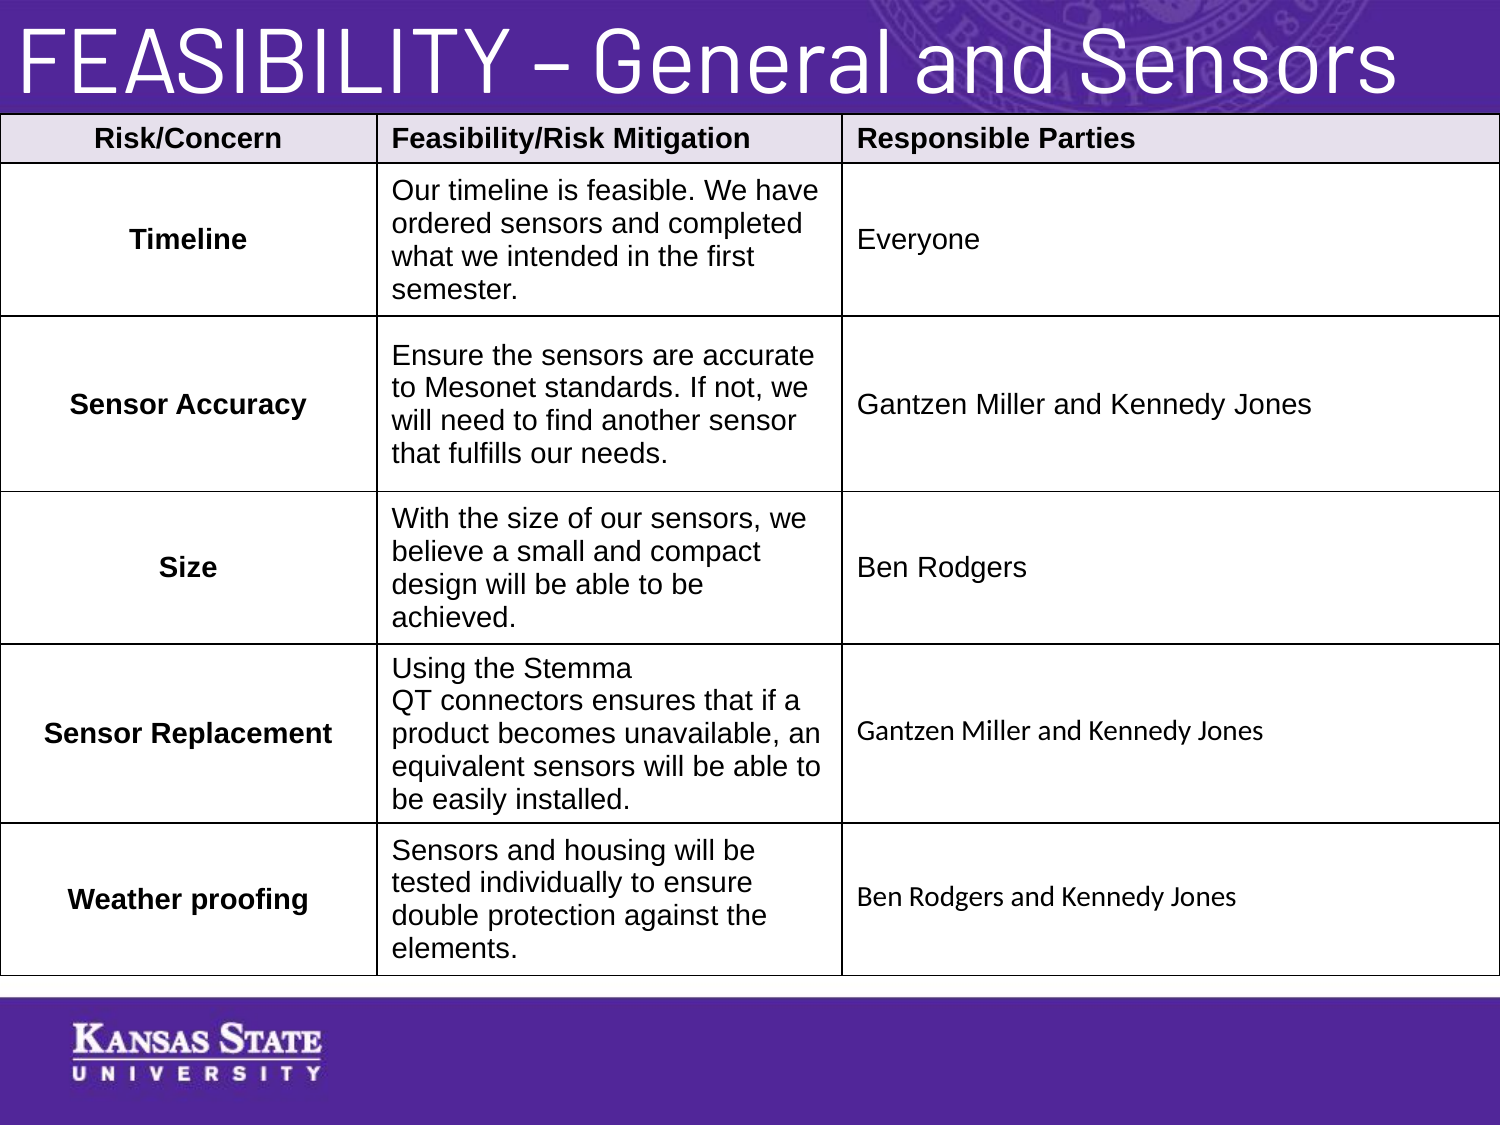

# FEASIBILITY – General and Sensors
| Risk/Concern | Feasibility/Risk Mitigation | Responsible Parties |
| --- | --- | --- |
| Timeline | Our timeline is feasible. We have ordered sensors and completed what we intended in the first semester. | Everyone |
| Sensor Accuracy | Ensure the sensors are accurate to Mesonet standards. If not, we will need to find another sensor that fulfills our needs. | Gantzen Miller and Kennedy Jones |
| Size | With the size of our sensors, we believe a small and compact design will be able to be achieved. | Ben Rodgers |
| Sensor Replacement | Using the Stemma QT connectors ensures that if a product becomes unavailable, an equivalent sensors will be able to be easily installed. | Gantzen Miller and Kennedy Jones |
| Weather proofing | Sensors and housing will be tested individually to ensure double protection against the elements. | Ben Rodgers and Kennedy Jones |